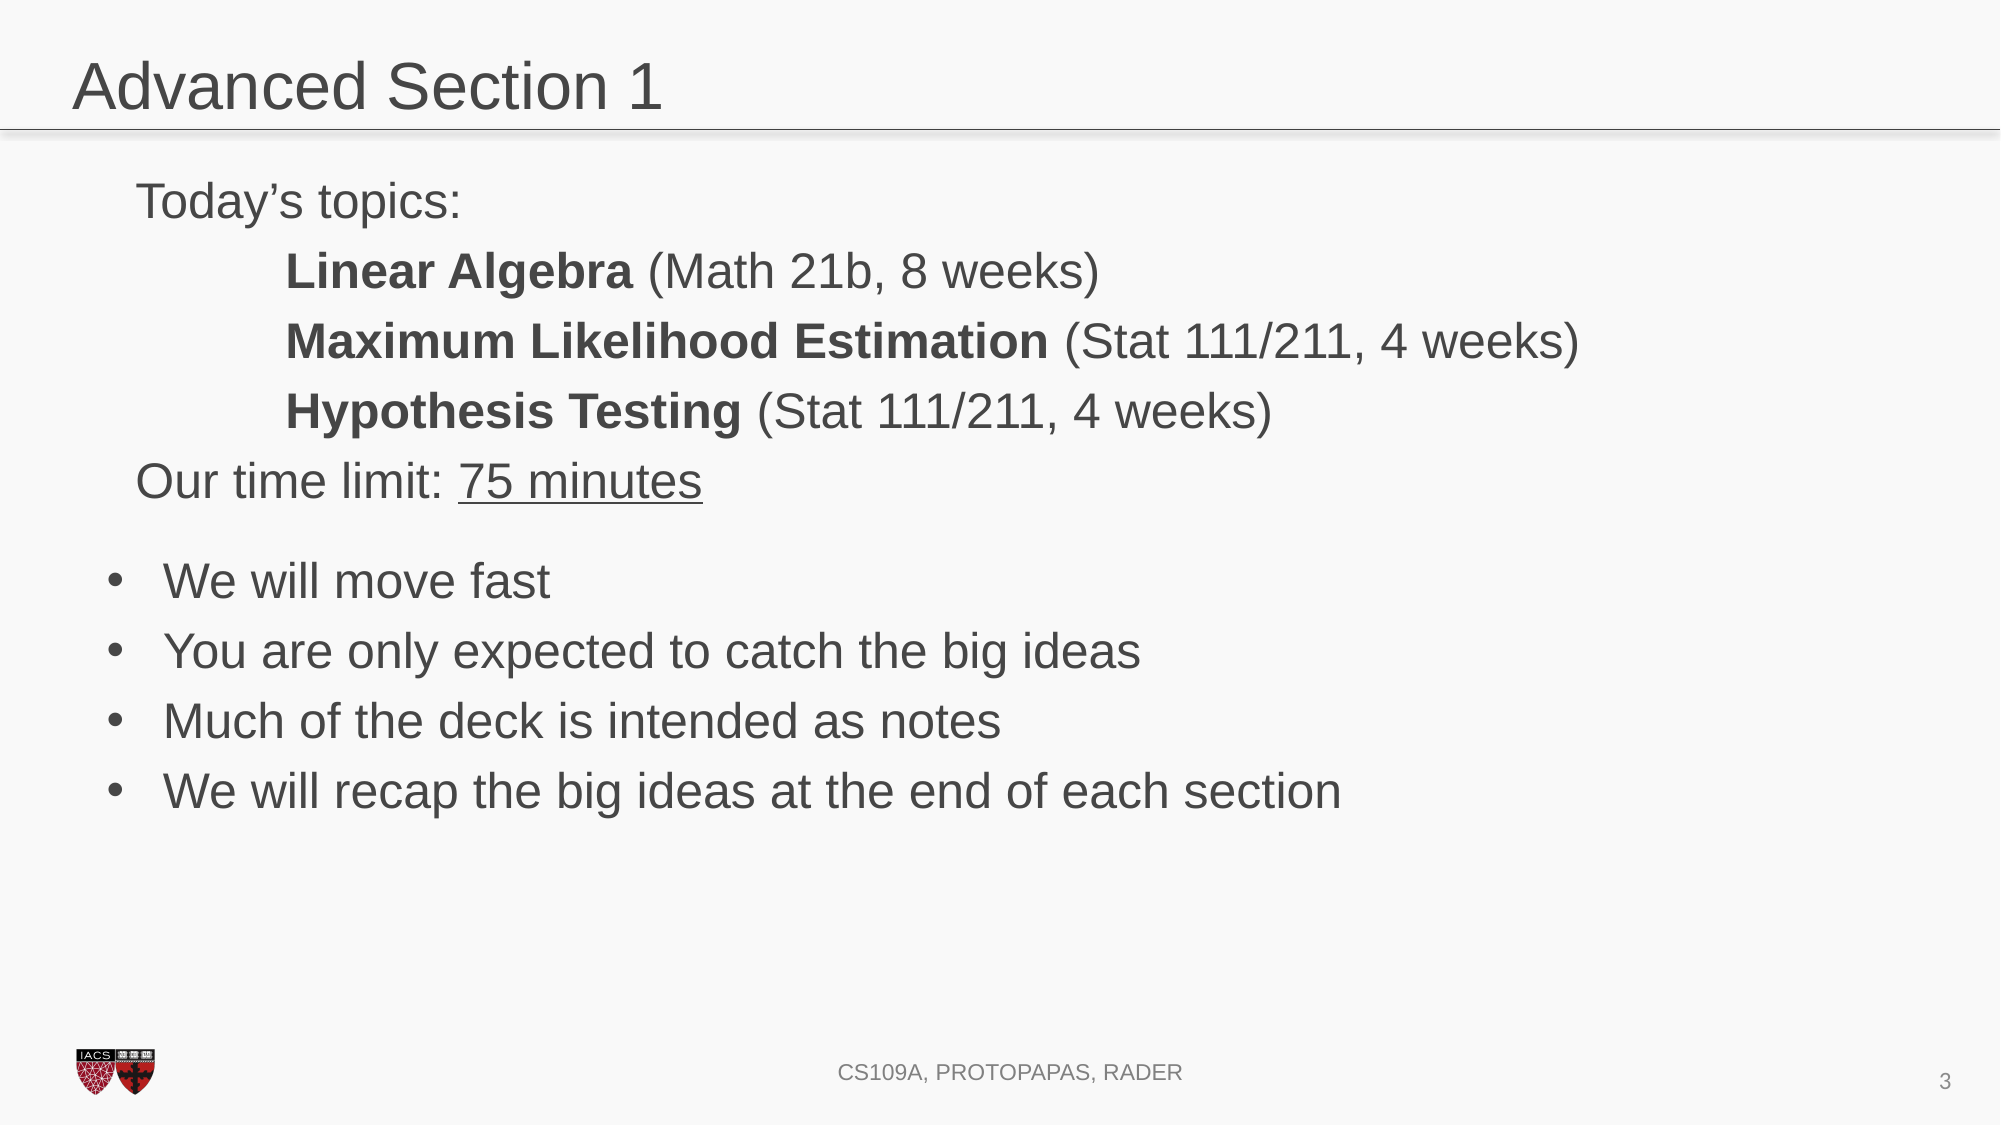

# Advanced Section 1
Today’s topics:
	Linear Algebra (Math 21b, 8 weeks)
	Maximum Likelihood Estimation (Stat 111/211, 4 weeks)
	Hypothesis Testing (Stat 111/211, 4 weeks)
Our time limit: 75 minutes

We will move fast
You are only expected to catch the big ideas
Much of the deck is intended as notes
We will recap the big ideas at the end of each section
3